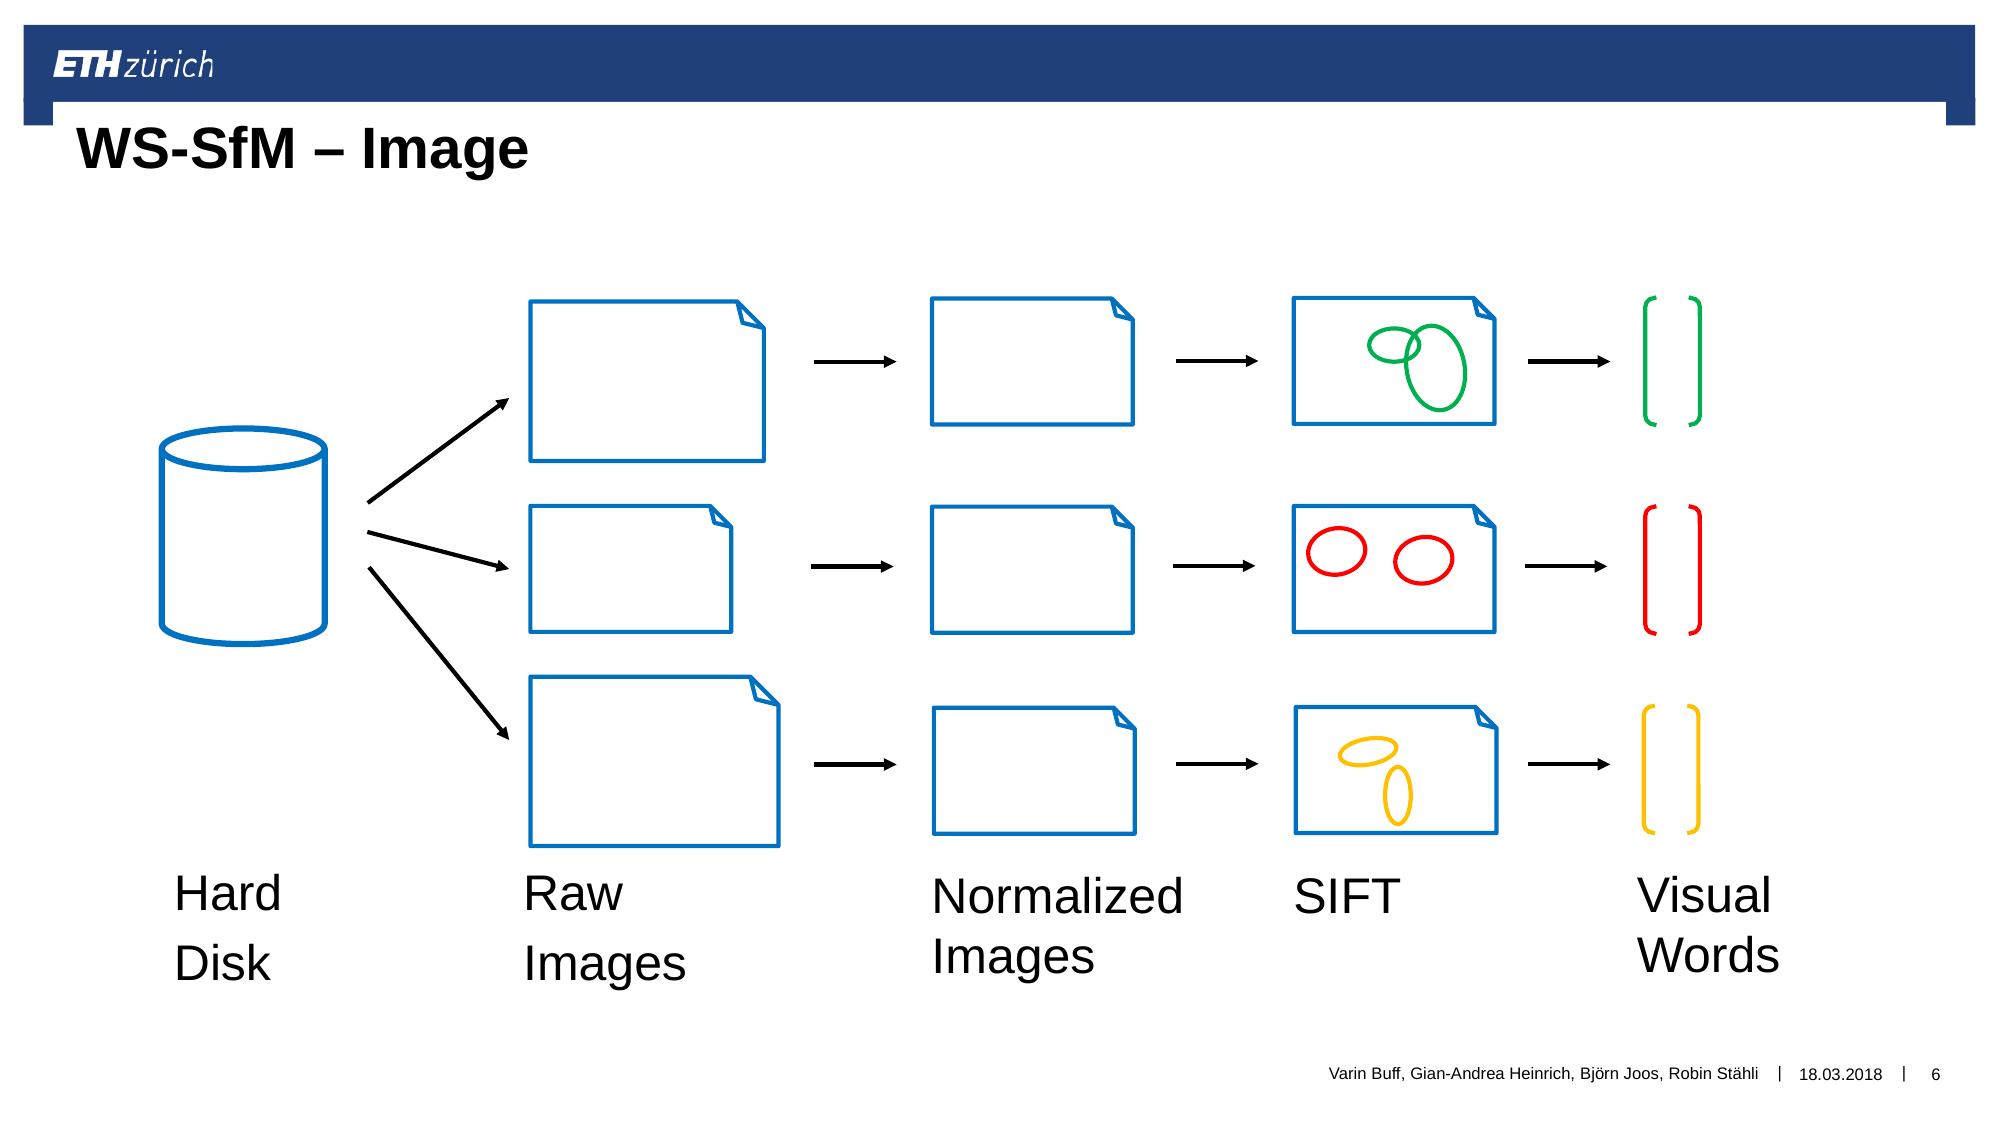

# WS-SfM – Image

Hard
Disk
Raw
Images
Visual Words
SIFT
Normalized Images
Varin Buff, Gian-Andrea Heinrich, Björn Joos, Robin Stähli
18.03.2018
6